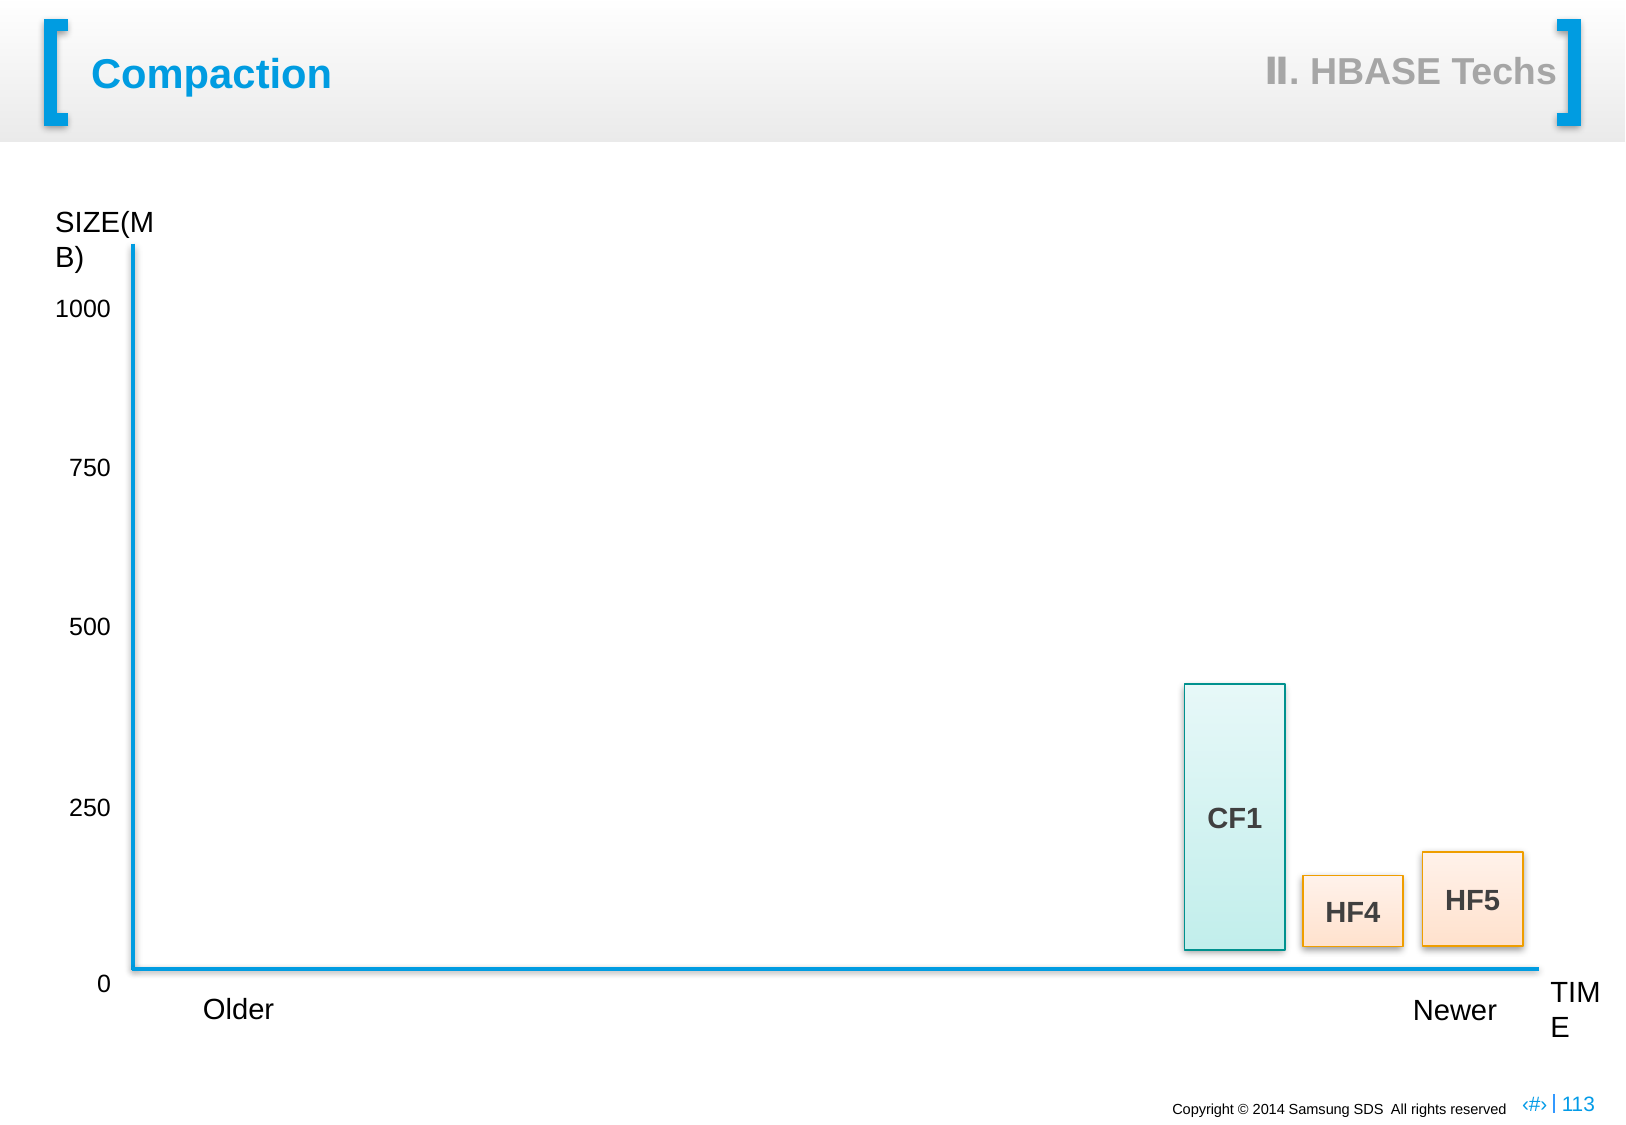

Ⅱ. HBASE Techs
# Compaction
SIZE(MB)
1000
750
500
CF1
250
HF5
HF4
0
TIME
Older
Newer